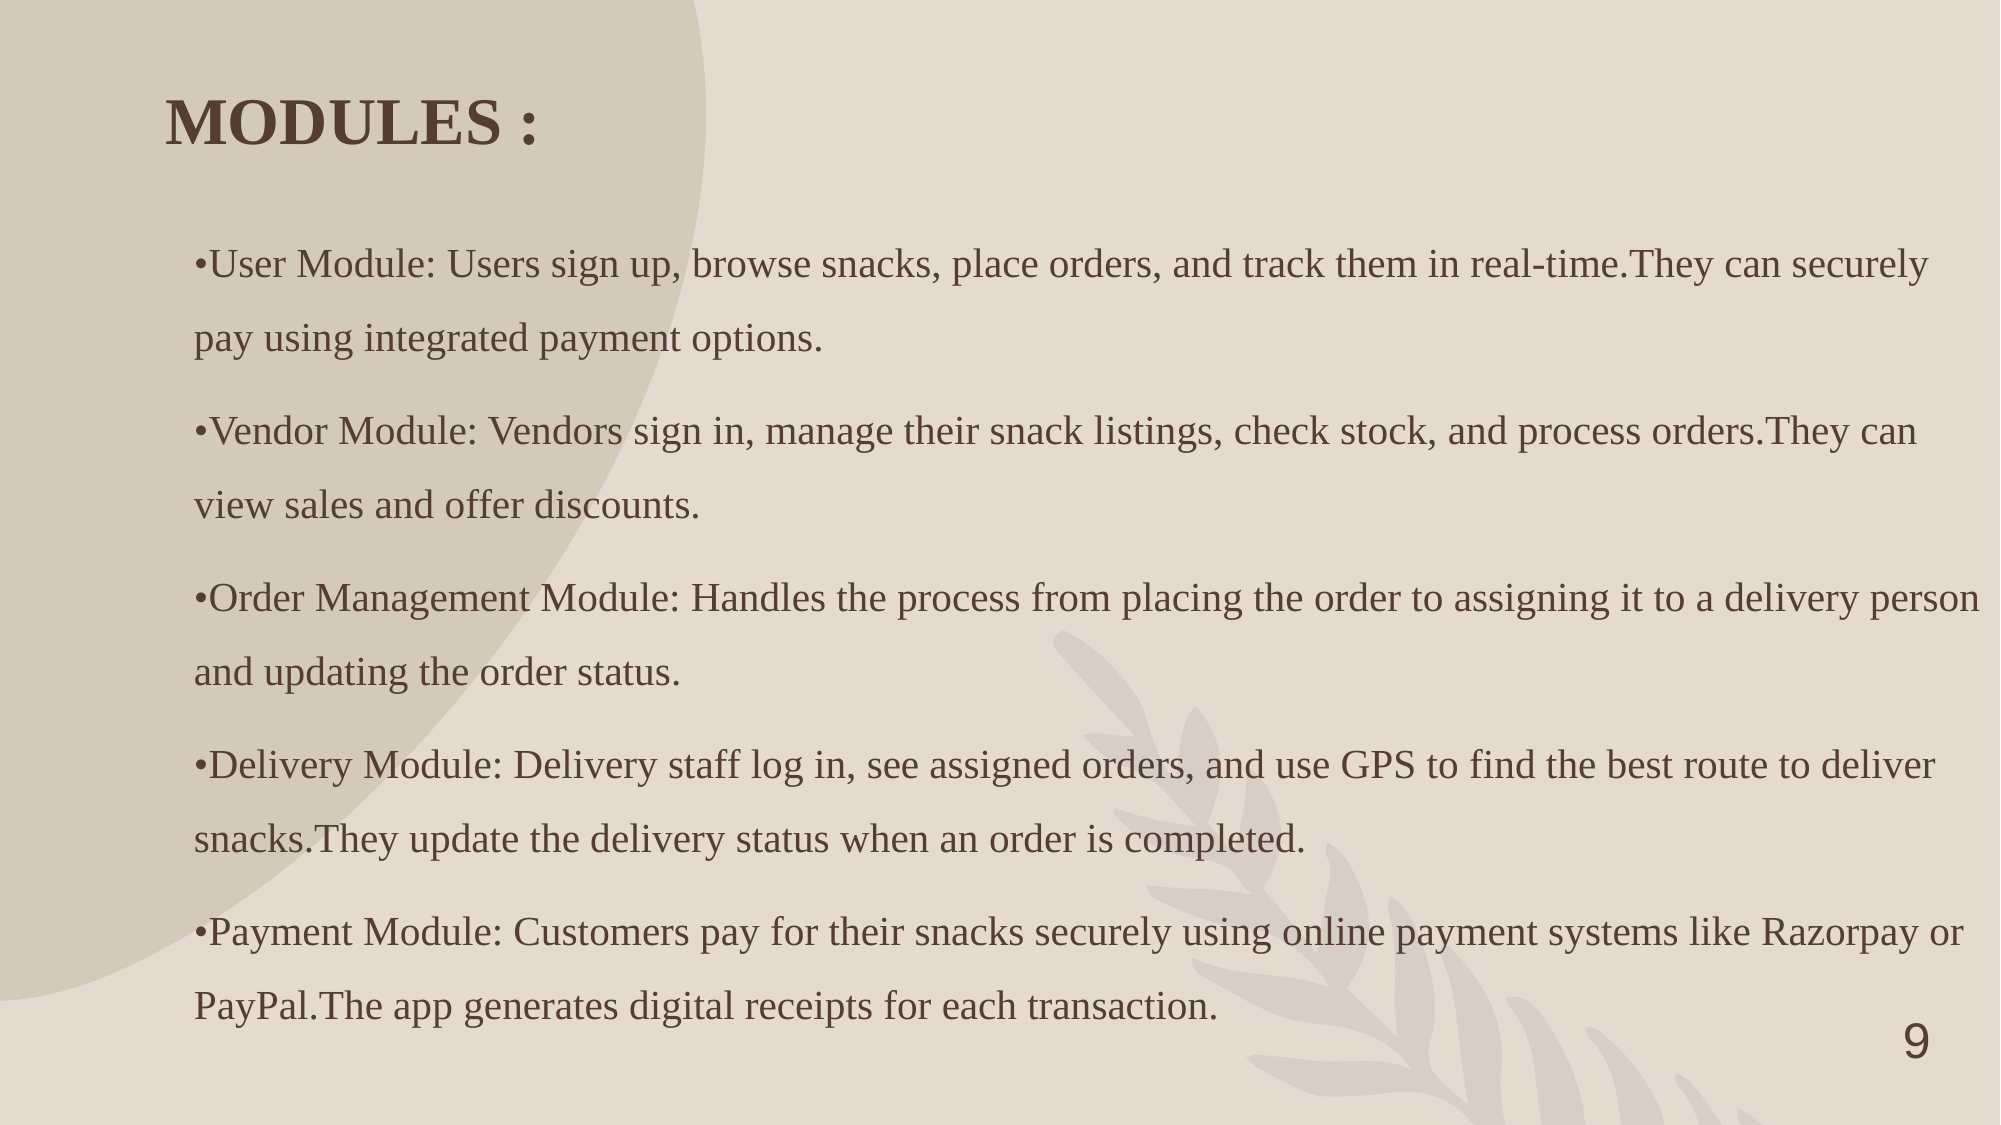

# MODULES :
•User Module: Users sign up, browse snacks, place orders, and track them in real-time.They can securely pay using integrated payment options.
•Vendor Module: Vendors sign in, manage their snack listings, check stock, and process orders.They can view sales and offer discounts.
•Order Management Module: Handles the process from placing the order to assigning it to a delivery person and updating the order status.
•Delivery Module: Delivery staff log in, see assigned orders, and use GPS to find the best route to deliver snacks.They update the delivery status when an order is completed.
•Payment Module: Customers pay for their snacks securely using online payment systems like Razorpay or PayPal.The app generates digital receipts for each transaction.
9